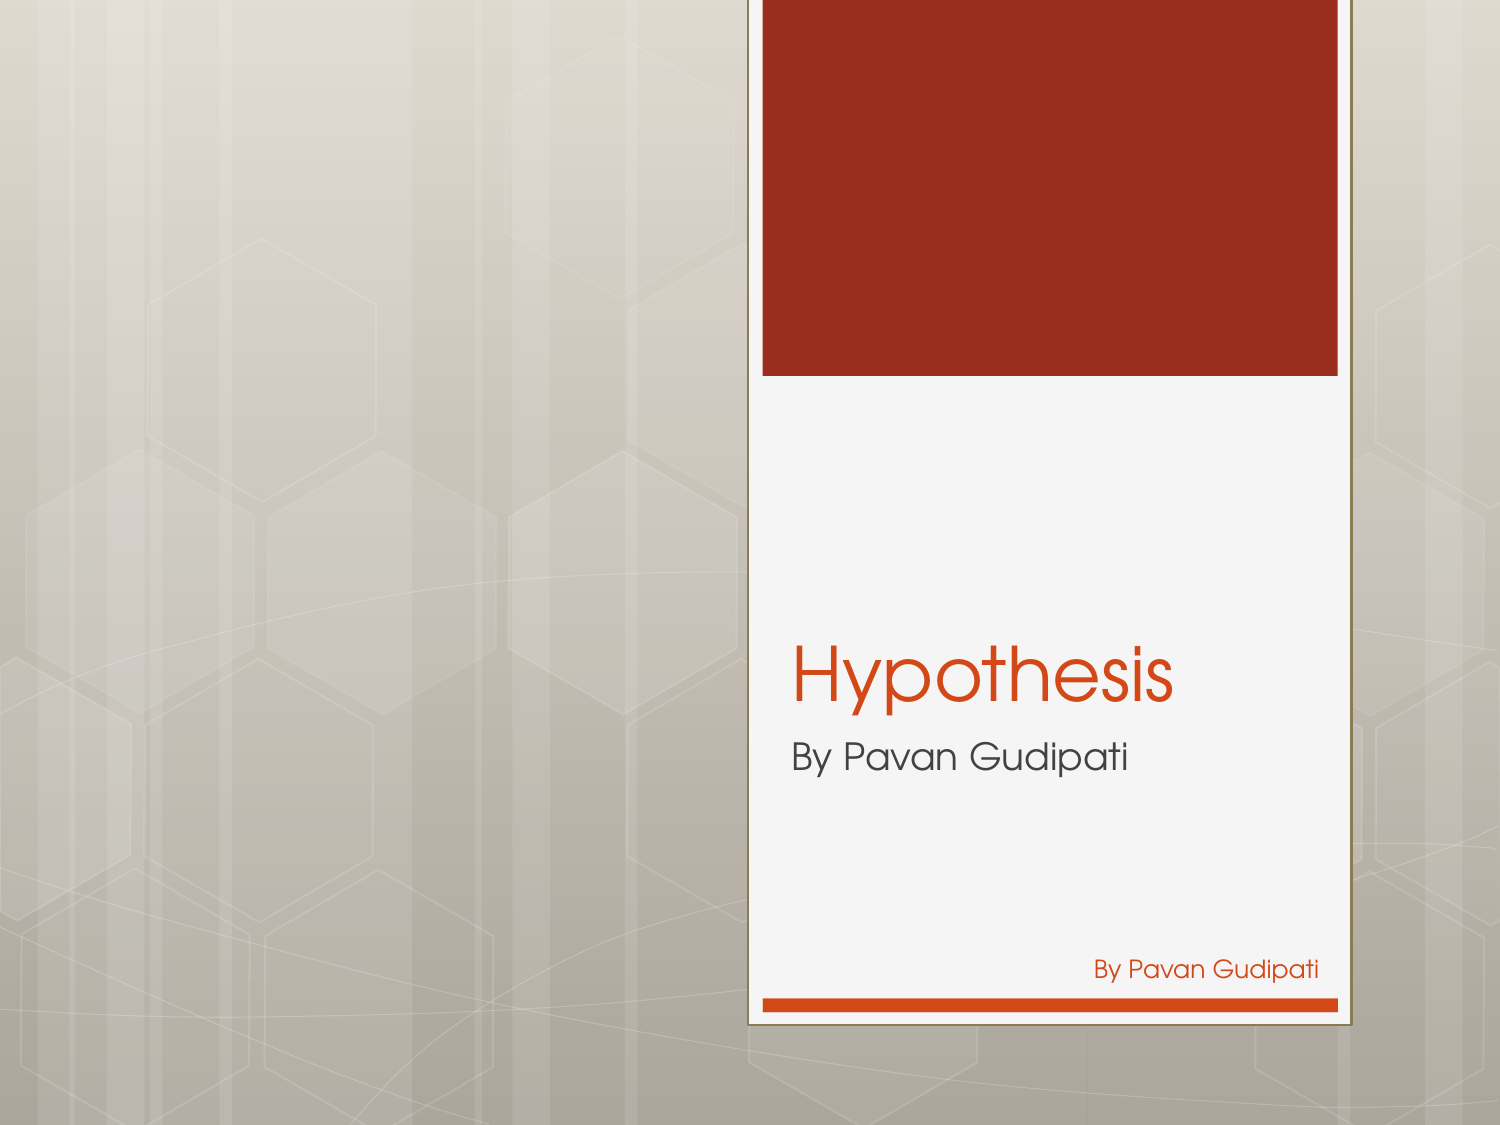

# Hypothesis
By Pavan Gudipati
By Pavan Gudipati